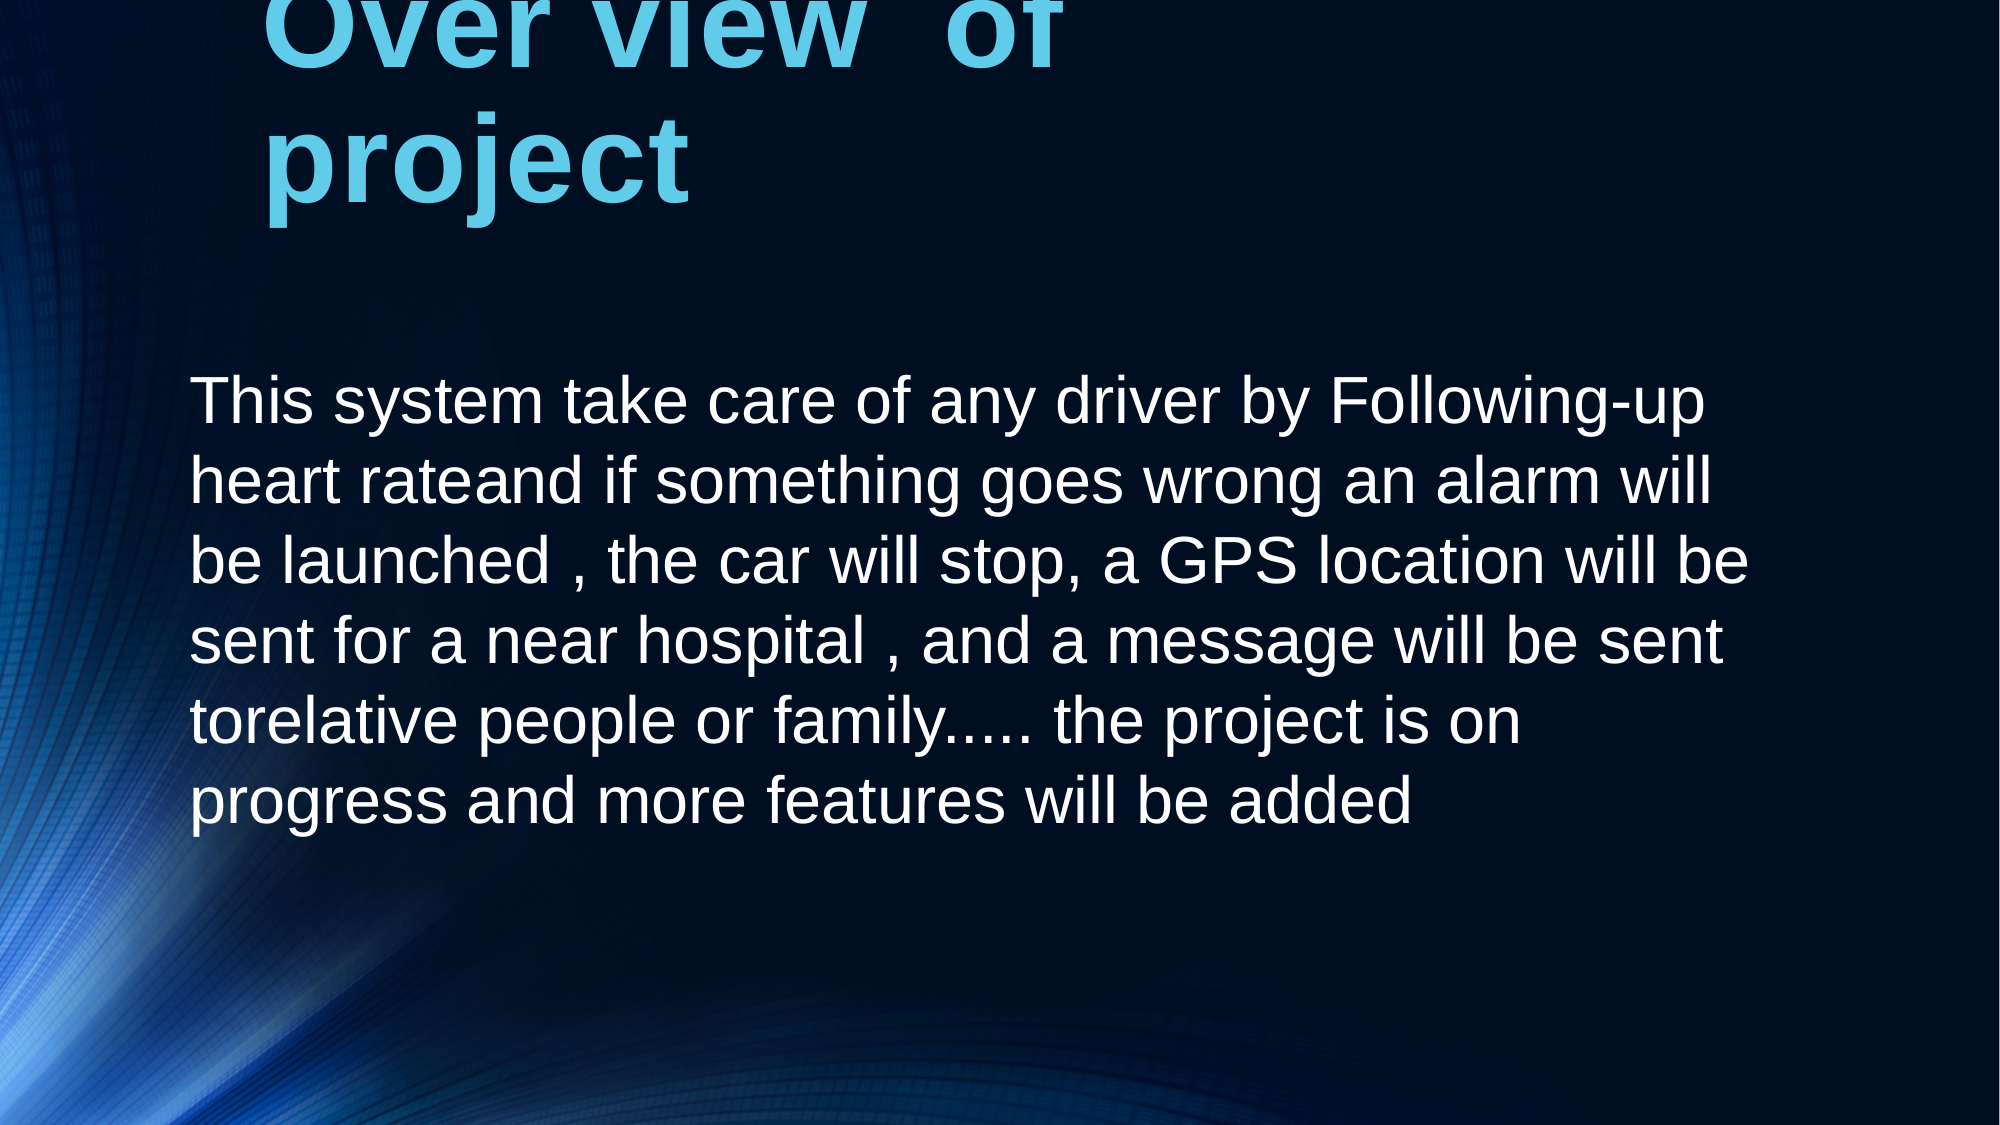

# Over view  of project
This system take care of any driver by Following-up heart rateand if something goes wrong an alarm will be launched , the car will stop, a GPS location will be sent for a near hospital , and a message will be sent torelative people or family..... the project is on progress and more features will be added